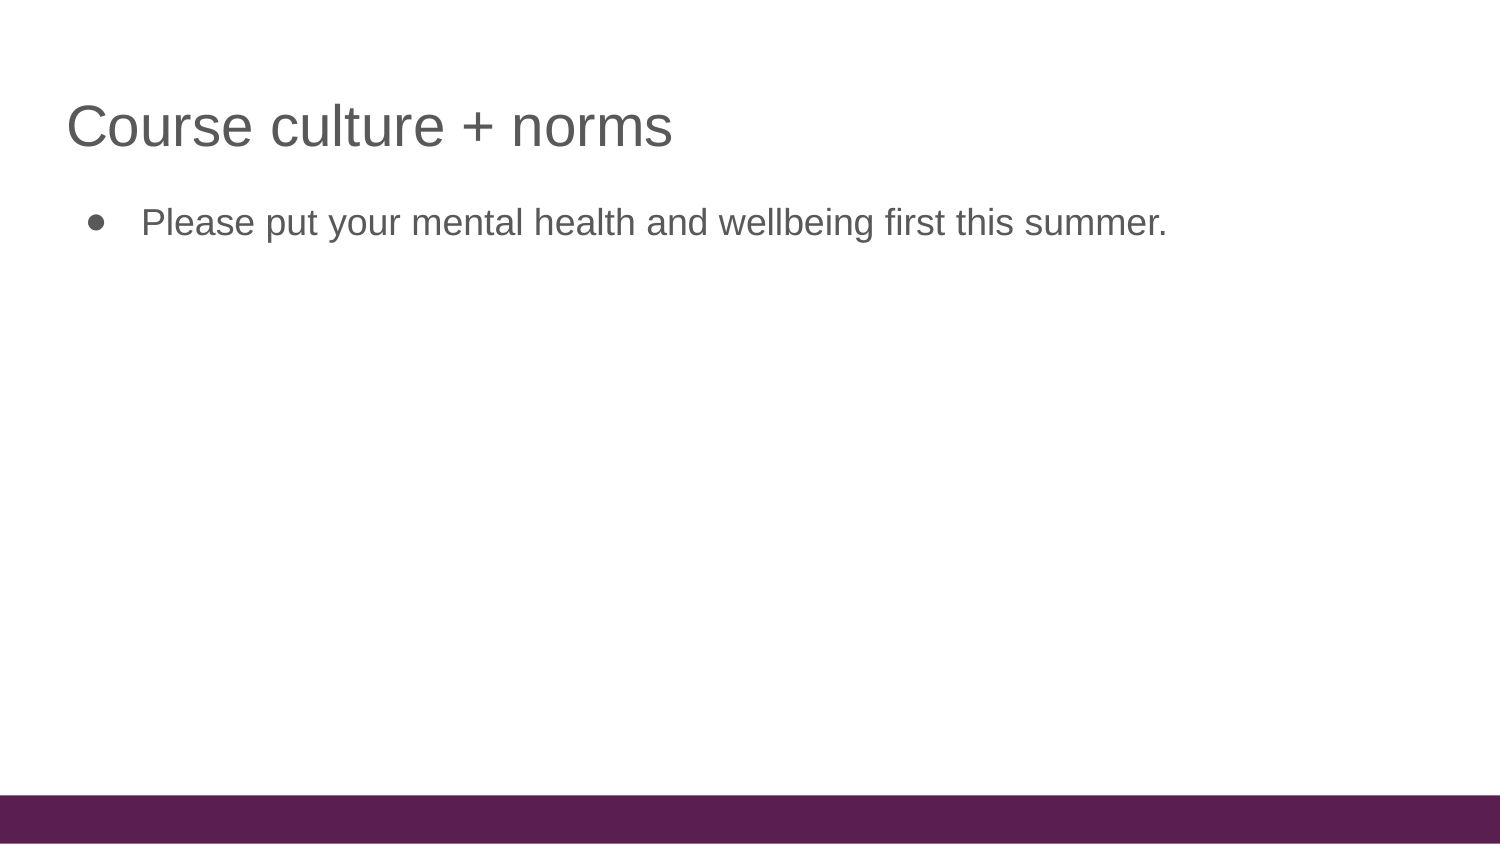

# Course culture + norms
Please put your mental health and wellbeing first this summer.